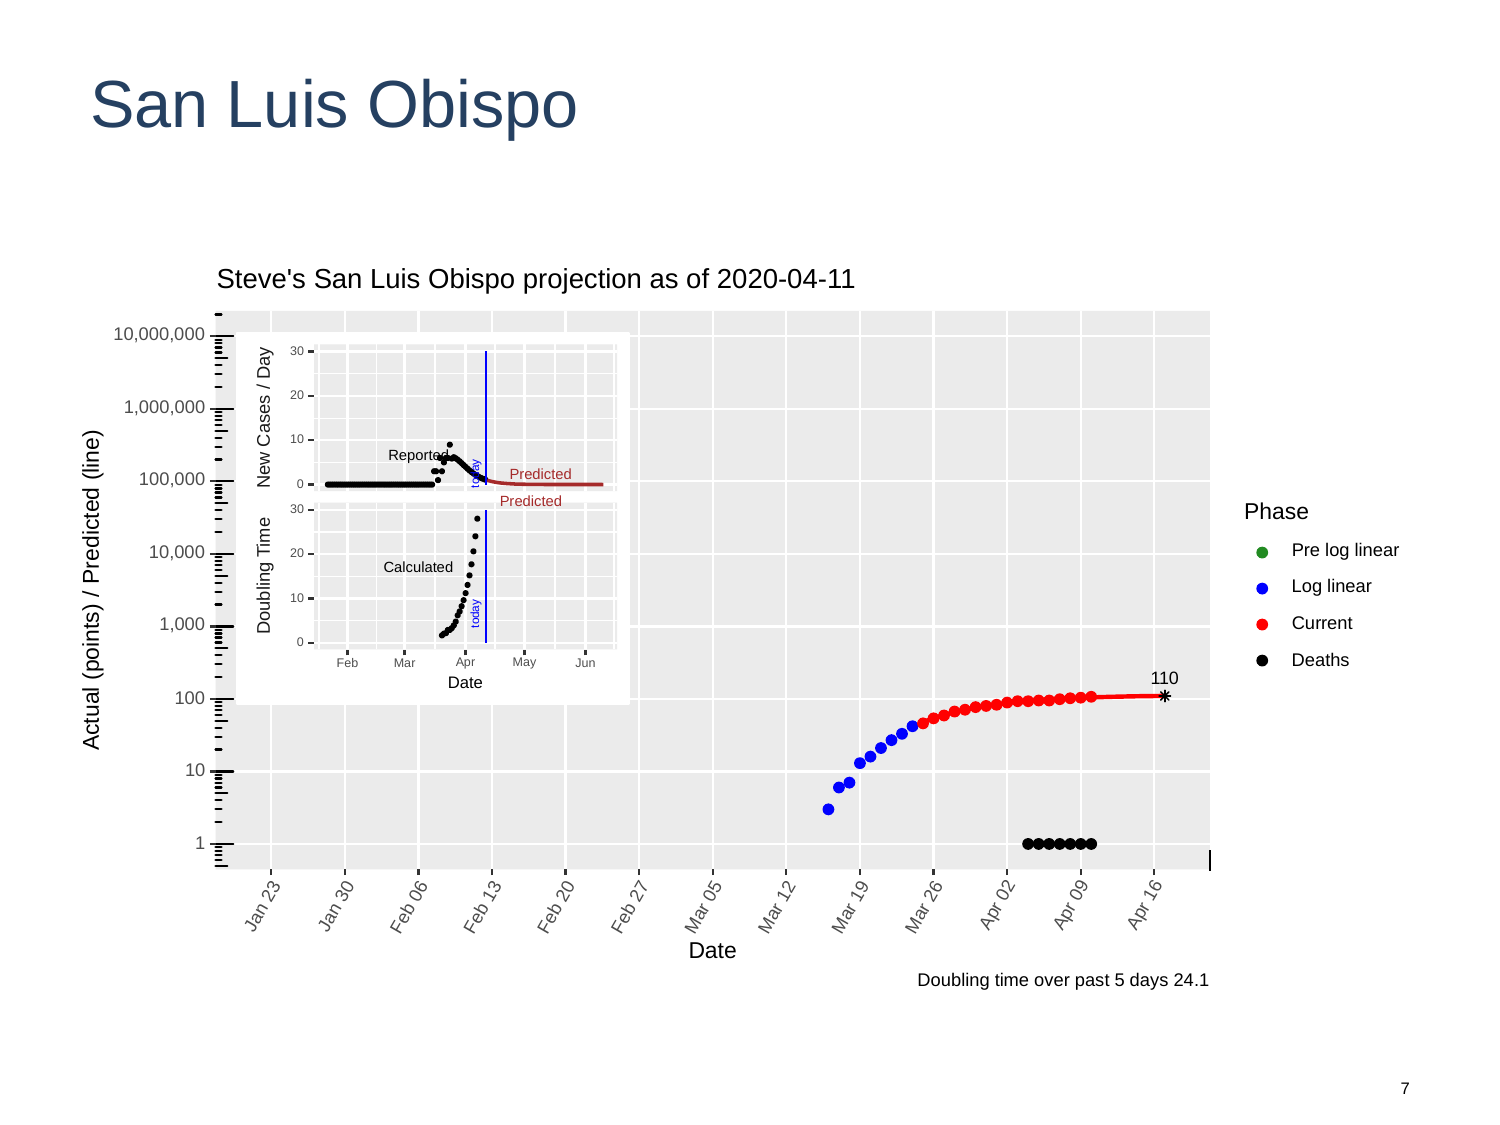

# San Luis Obispo

Steve's San Luis Obispo projection as of 2020-04-11

10,000,000

30

20

1,000,000

New Cases / Day

10

Reported

today

Predicted

100,000

0

Predicted

Phase
30

Pre log linear
10,000

20

Calculated

Doubling Time

Log linear
Actual (points) / Predicted (line)

10

today

1,000
Current

0

Deaths

May
Apr
Jun
Feb
Mar

110
Date

100

10

1

Apr 02
Apr 09
Apr 16
Jan 23
Jan 30
Mar 05
Mar 19
Mar 26
Feb 13
Mar 12
Feb 06
Feb 20
Feb 27
Date
Doubling time over past 5 days 24.1
7